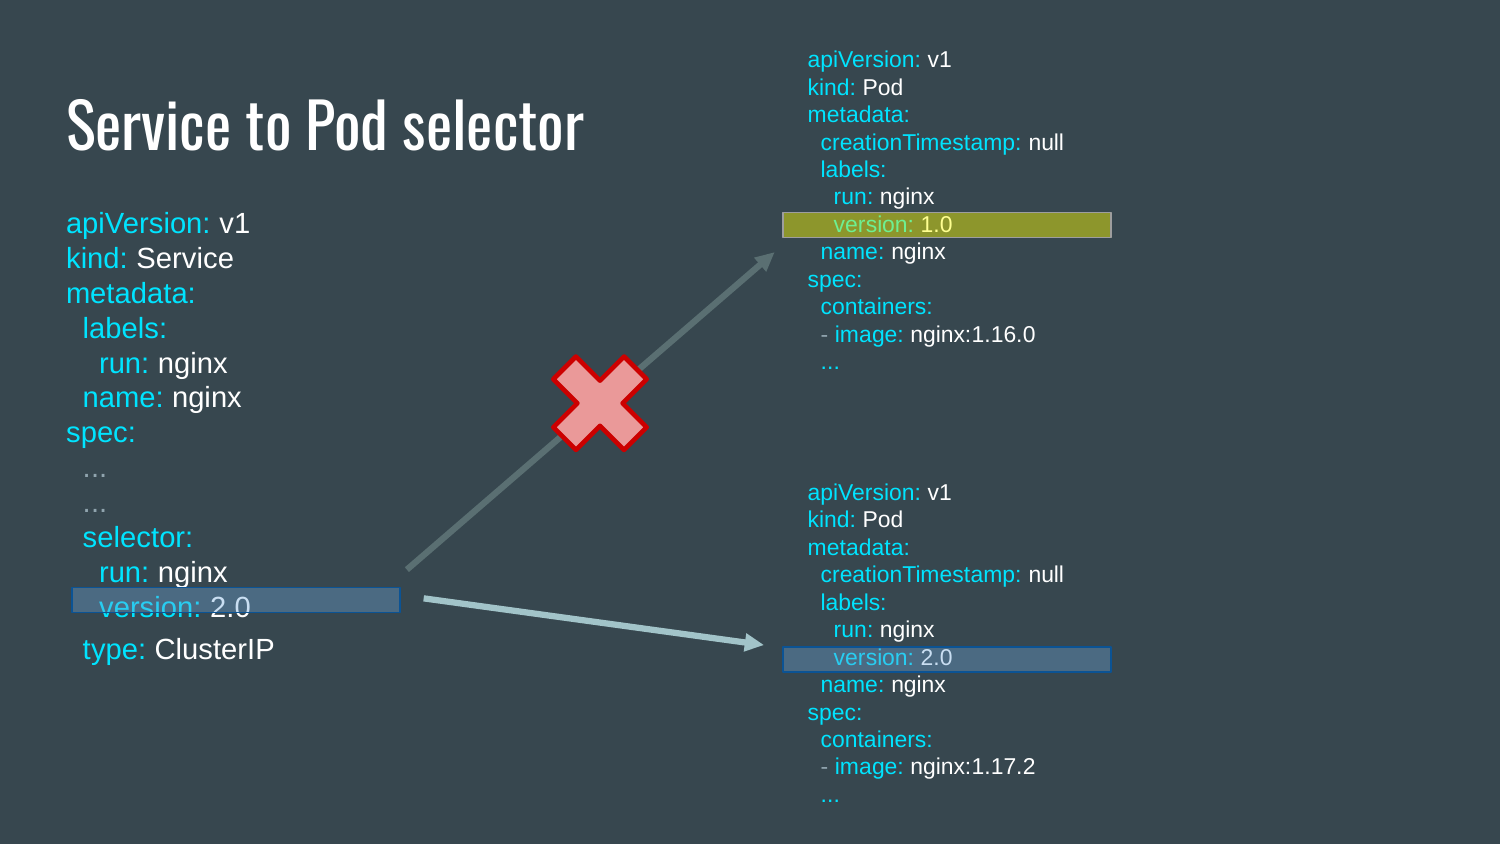

apiVersion: v1
kind: Pod
metadata:
  creationTimestamp: null
  labels:
    run: nginx
    version: 1.0
  name: nginx
spec:
  containers:
  - image: nginx:1.16.0
  ...

# Service to Pod selector
apiVersion: v1
kind: Service
metadata:
  labels:
    run: nginx
  name: nginx
spec:
  ...
  ...
  selector:
    run: nginx
    version: 2.0
  type: ClusterIP

apiVersion: v1
kind: Pod
metadata:
  creationTimestamp: null
  labels:
    run: nginx
    version: 2.0
  name: nginx
spec:
  containers:
  - image: nginx:1.17.2
  ...